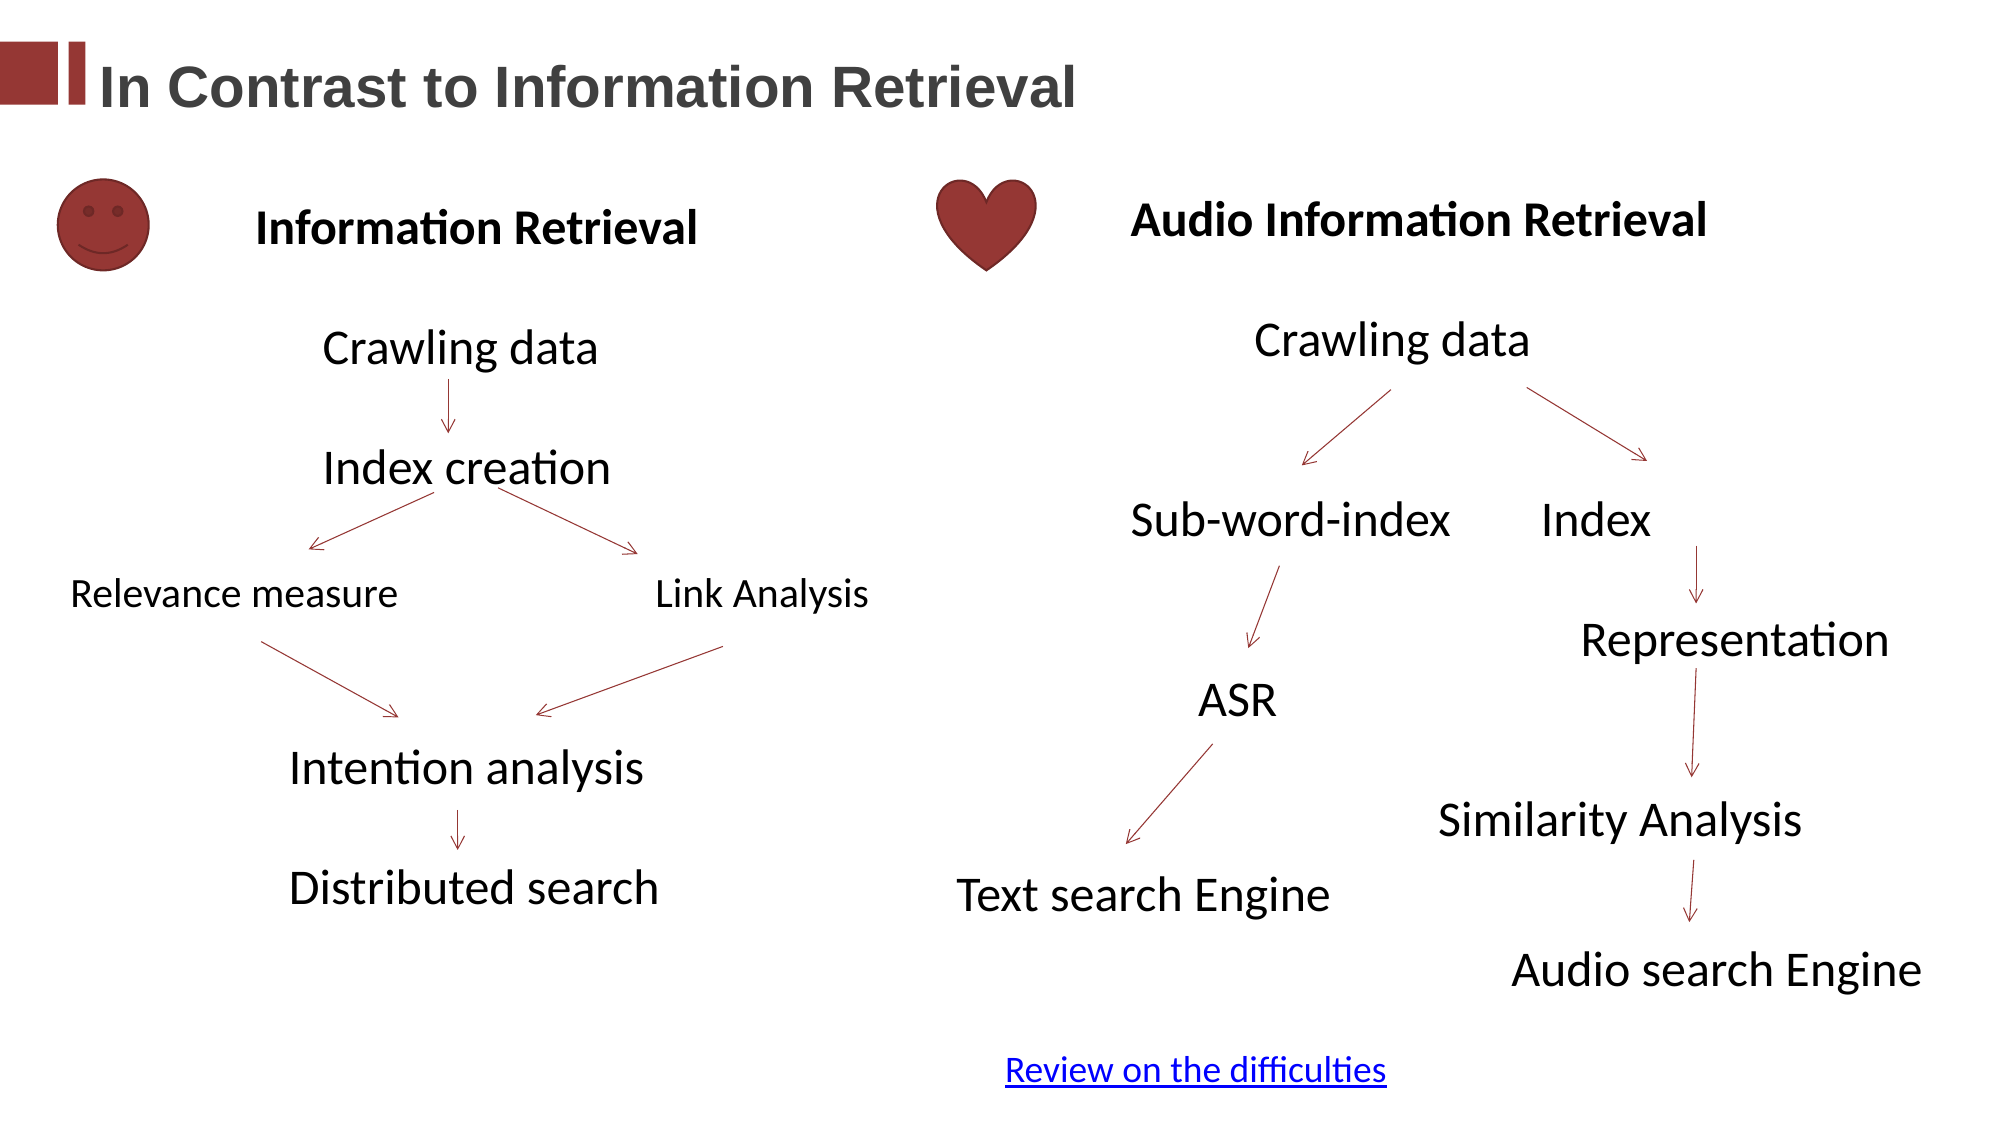

In Contrast to Information Retrieval

Audio Information Retrieval

           Crawling data

Sub-word-index        Index

	  		Representation
      ASR

	              Similarity Analysis

Information Retrieval

      Crawling data

      Index creation

   Intention analysis

   Distributed search
Relevance measure
Link Analysis
Text search Engine
Audio search Engine
Review on the difficulties